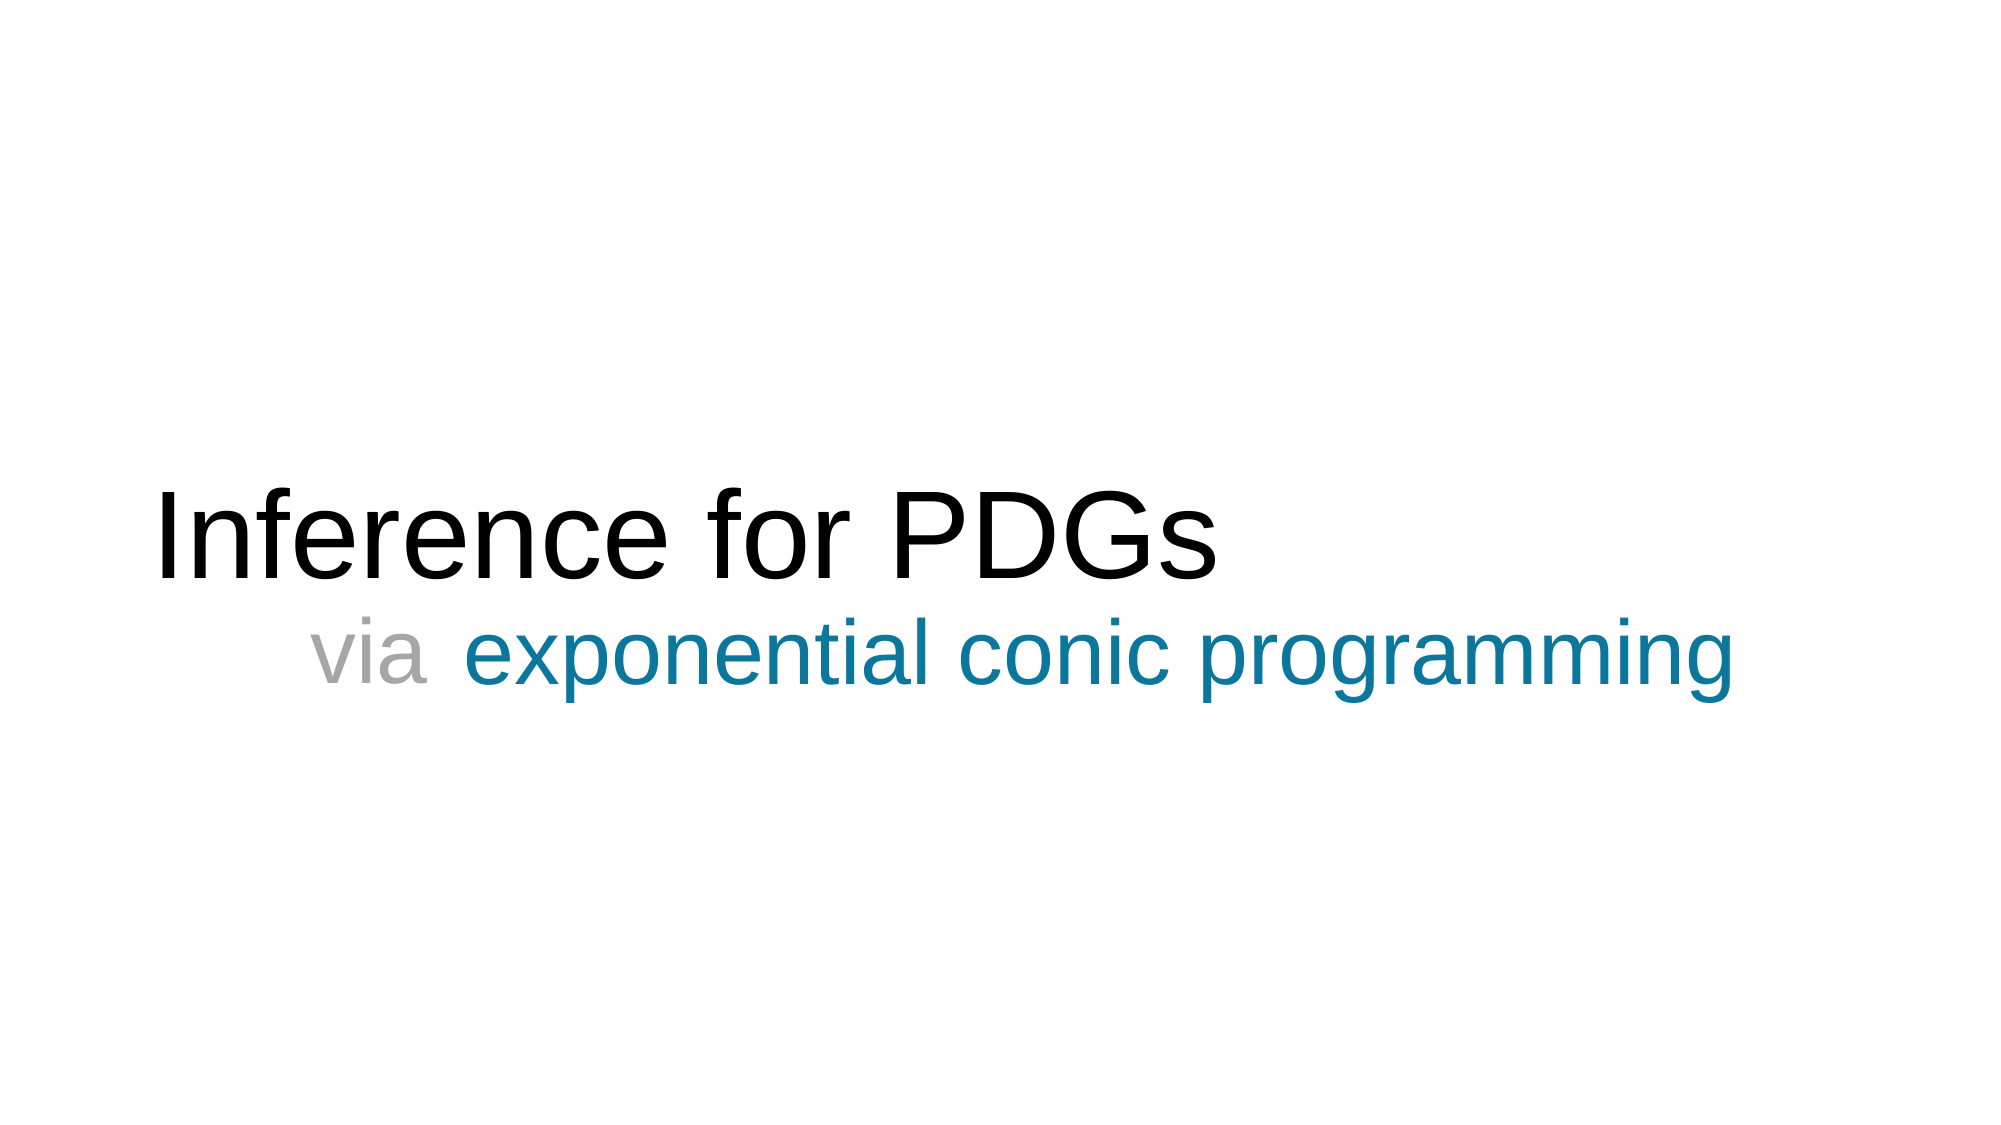

# Inference for PDGs
via
exponential conic programming